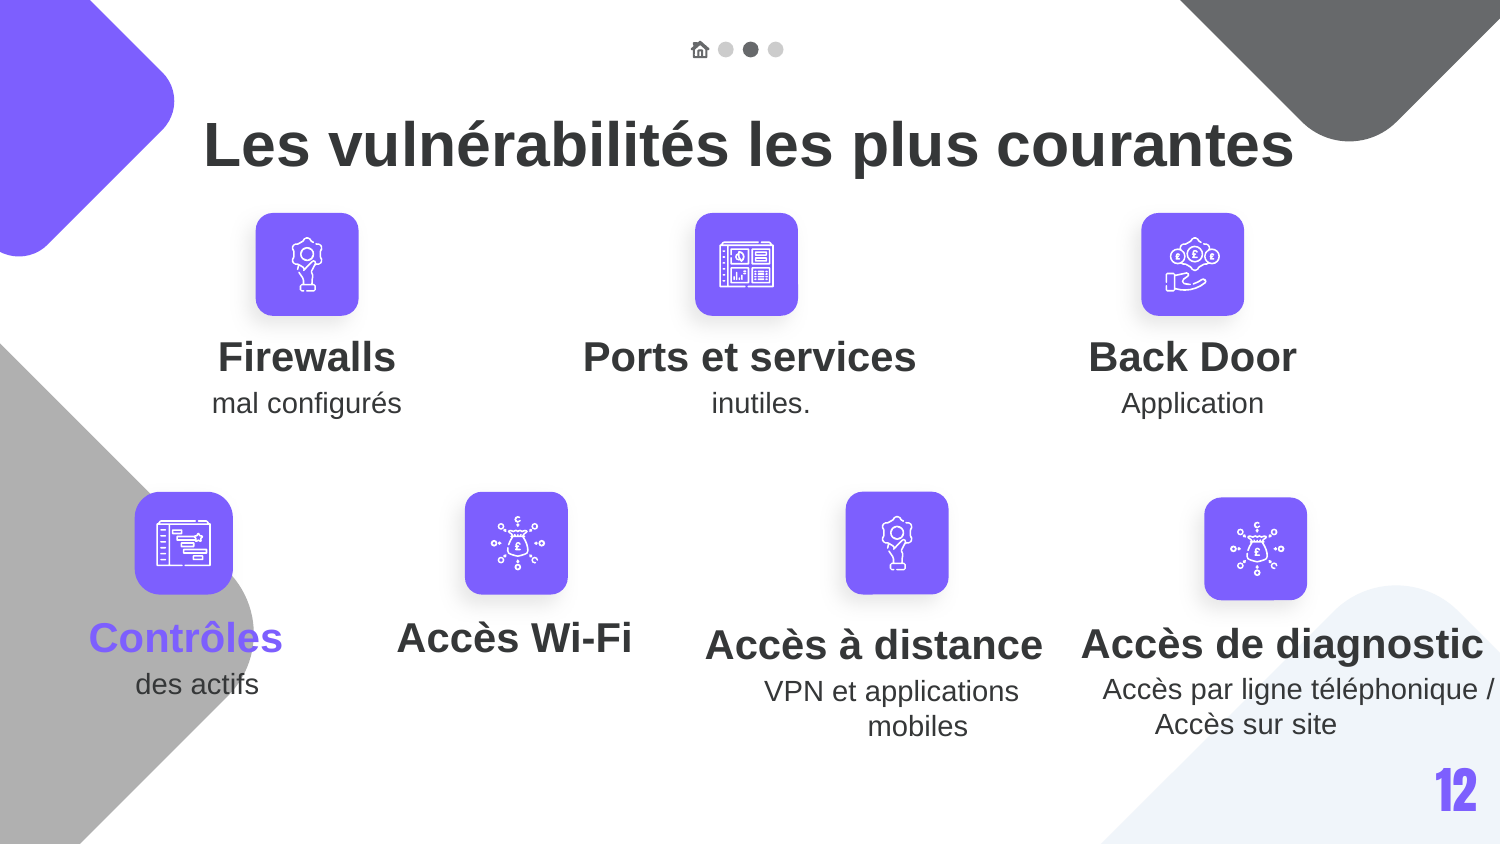

Les vulnérabilités les plus courantes

# Firewalls
Ports et services
Back Door
mal configurés
inutiles.
Application

Contrôles
Accès Wi-Fi
Accès de diagnostic
Accès à distance
des actifs
Accès par ligne téléphonique / Accès sur site
VPN et applications mobiles
12